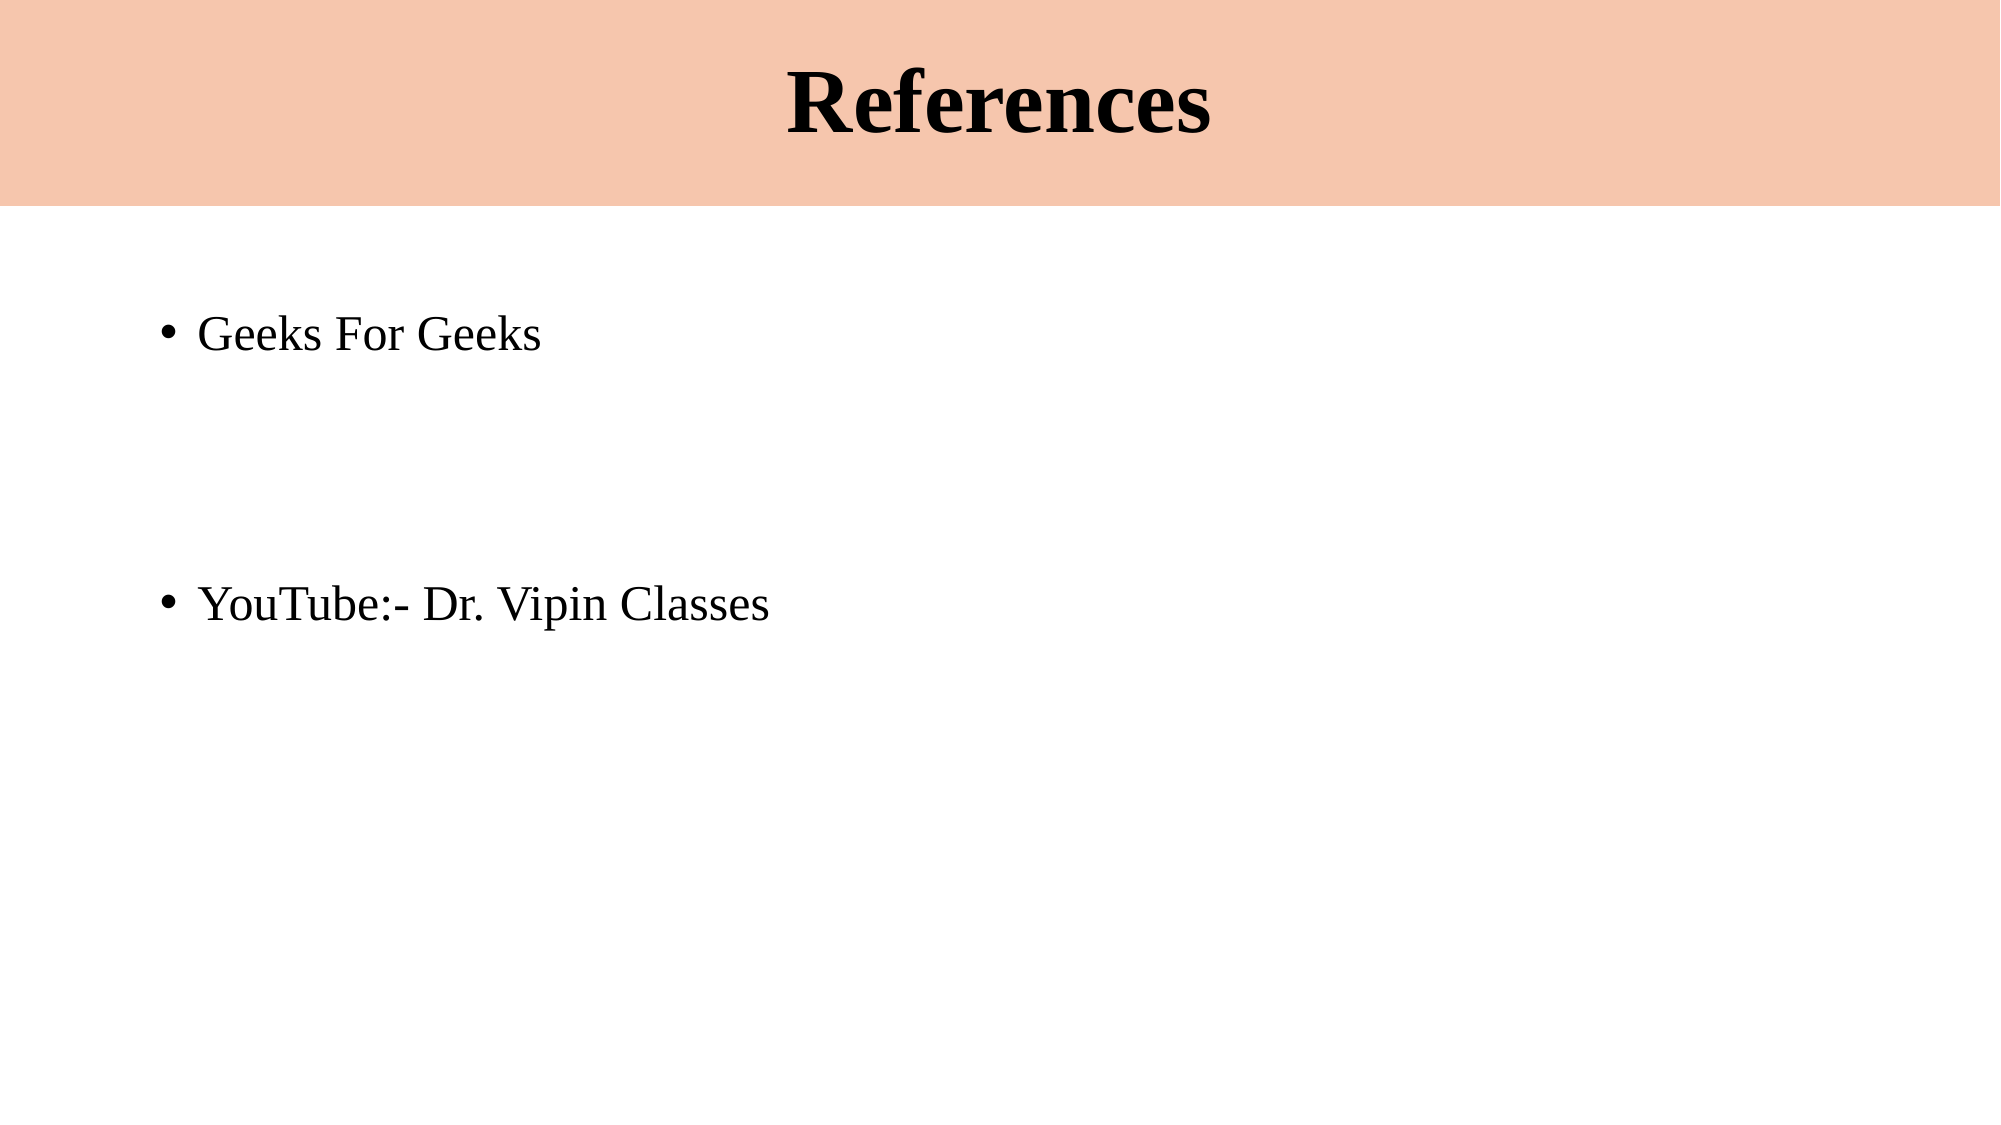

# References
Geeks For Geeks

YouTube:- Dr. Vipin Classes